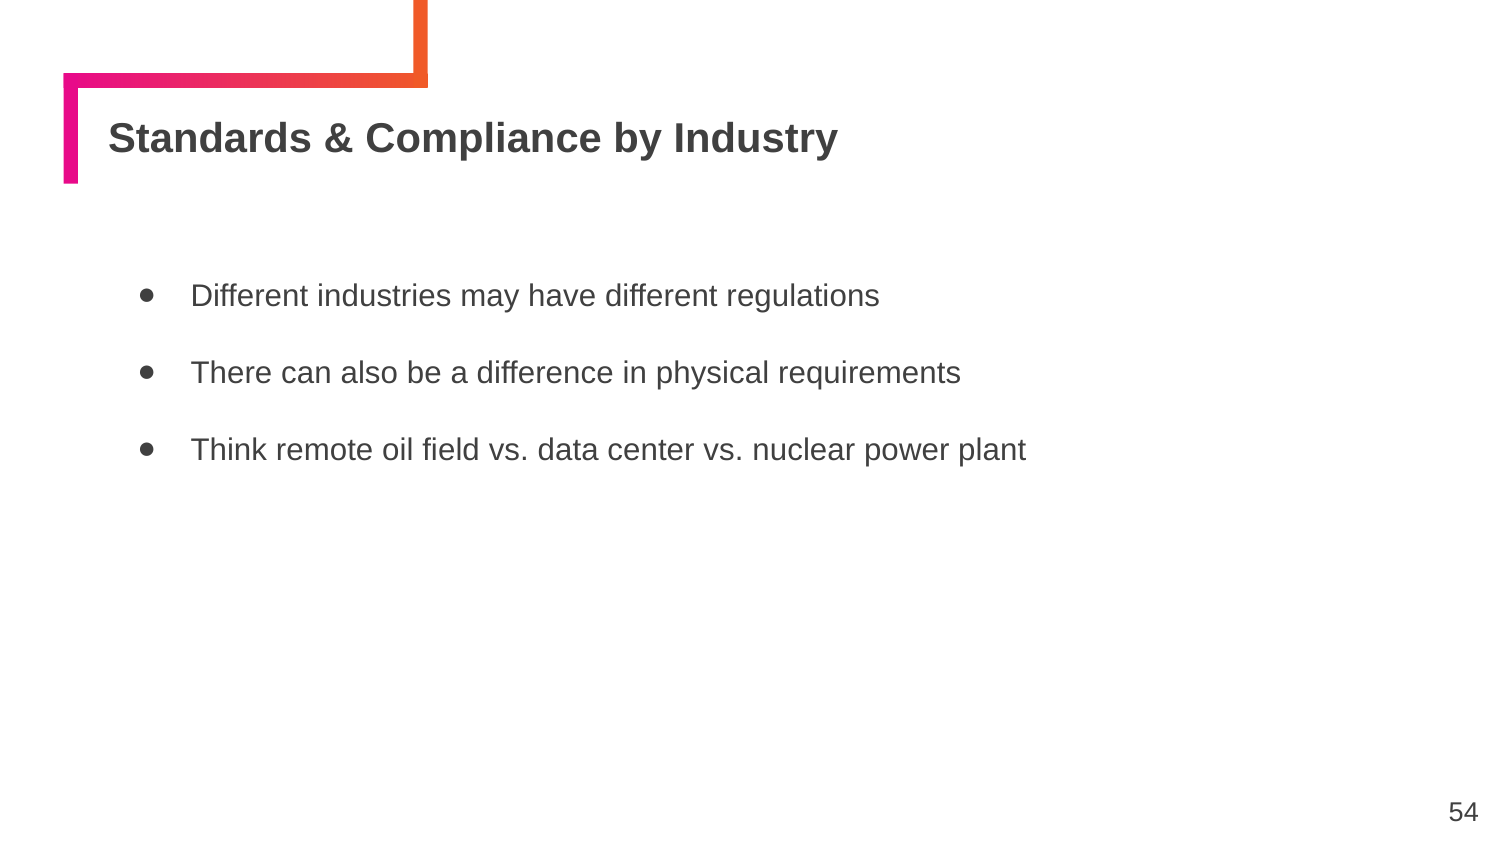

# Standards & Compliance by Industry
Different industries may have different regulations
There can also be a difference in physical requirements
Think remote oil field vs. data center vs. nuclear power plant
54